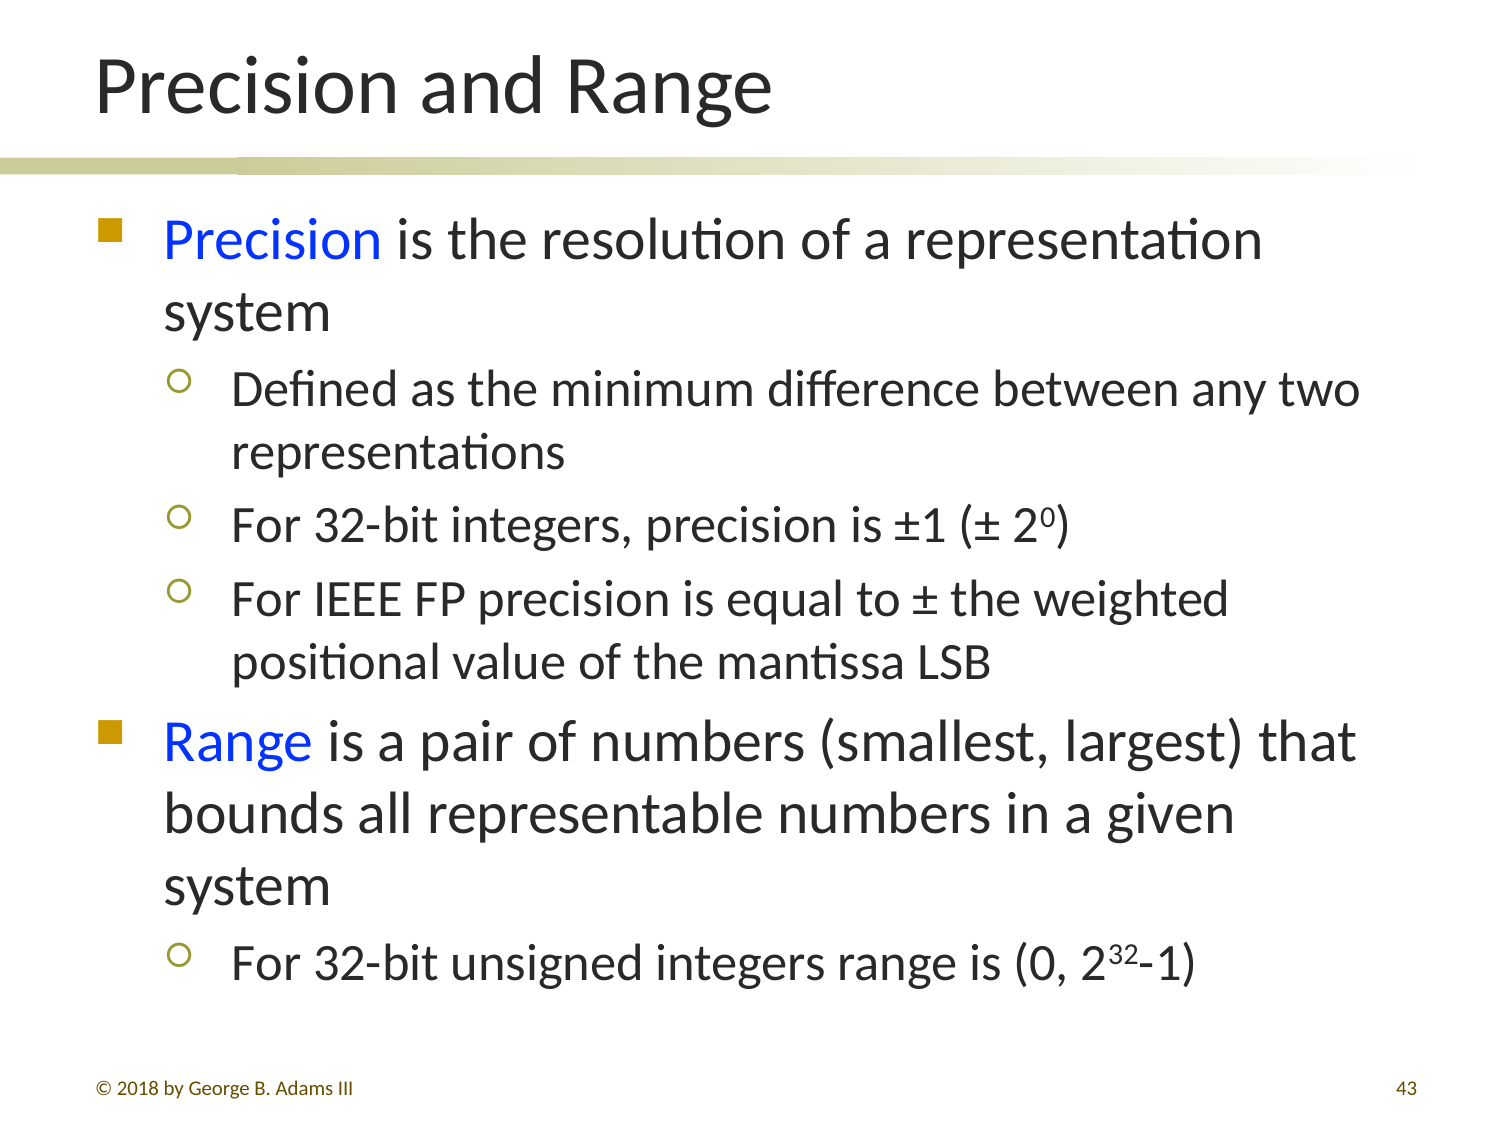

# Precision and Range
Precision is the resolution of a representation system
Defined as the minimum difference between any two representations
For 32-bit integers, precision is ±1 (± 20)
For IEEE FP precision is equal to ± the weighted positional value of the mantissa LSB
Range is a pair of numbers (smallest, largest) that bounds all representable numbers in a given system
For 32-bit unsigned integers range is (0, 232-1)

© 2018 by George B. Adams III
43